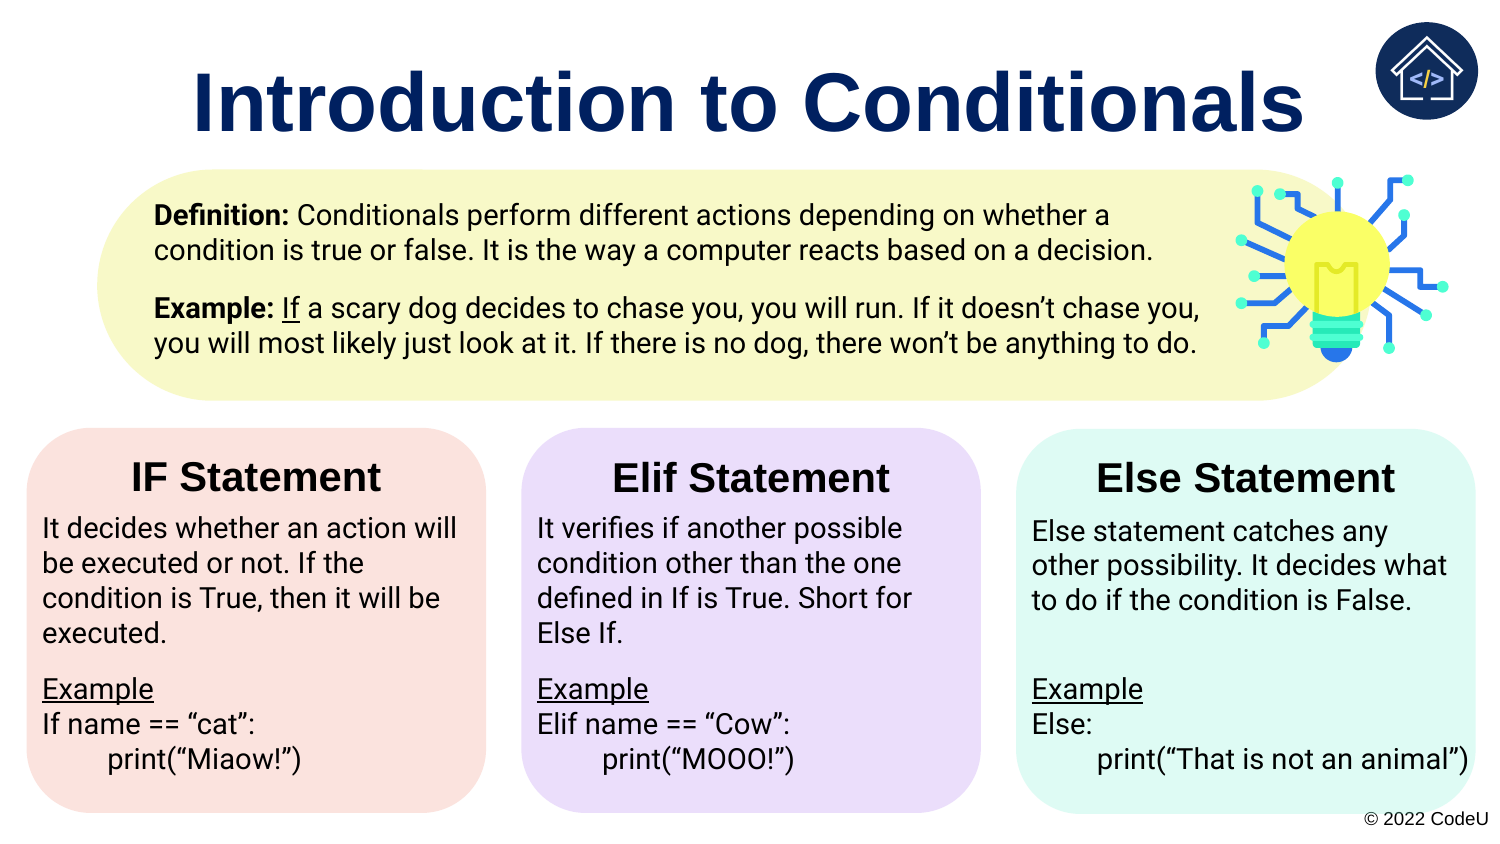

# Introduction to Conditionals

Definition: Conditionals perform different actions depending on whether a condition is true or false. It is the way a computer reacts based on a decision.
Example: If a scary dog decides to chase you, you will run. If it doesn’t chase you, you will most likely just look at it. If there is no dog, there won’t be anything to do.

IF Statement
It decides whether an action will be executed or not. If the condition is True, then it will be executed.
Else Statement
Else statement catches any other possibility. It decides what to do if the condition is False.
Elif Statement
It verifies if another possible condition other than the one defined in If is True. Short for Else If.
Example
Elif name == “Cow”:
         print(“MOOO!”)
Example
If name == “cat”:
         print(“Miaow!”)
Example
Else:
         print(“That is not an animal”)